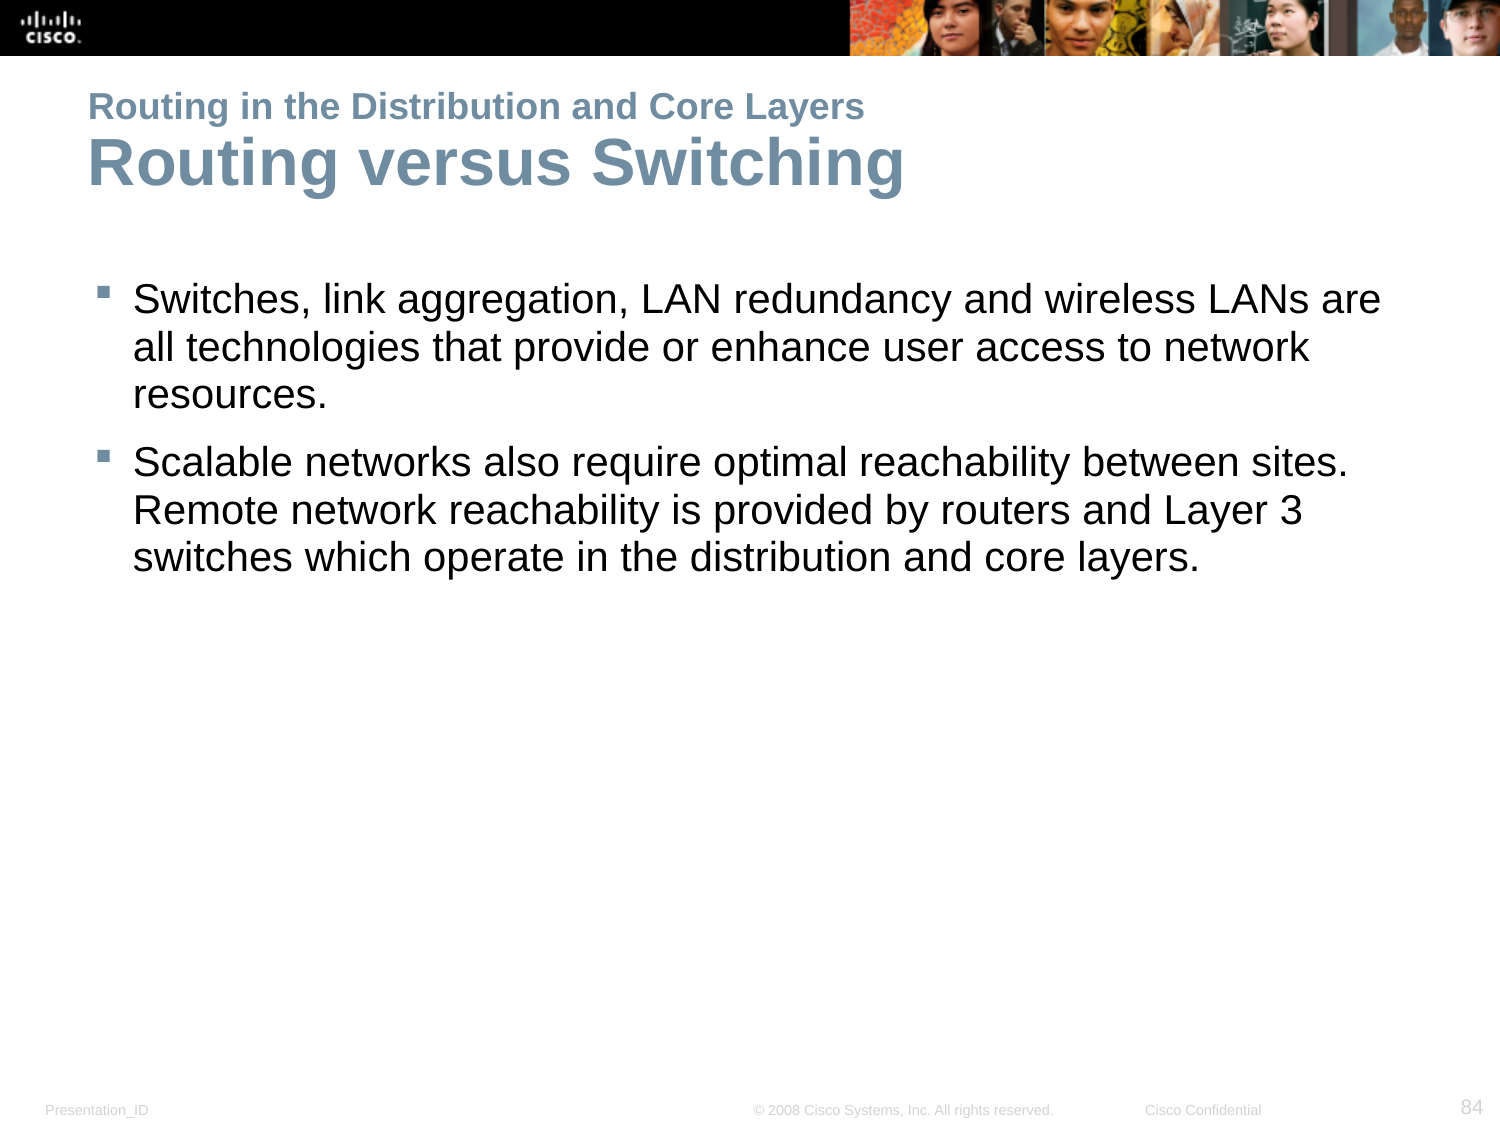

# Routing in the Distribution and Core Layers Routing versus Switching
Switches, link aggregation, LAN redundancy and wireless LANs are all technologies that provide or enhance user access to network resources.
Scalable networks also require optimal reachability between sites. Remote network reachability is provided by routers and Layer 3 switches which operate in the distribution and core layers.